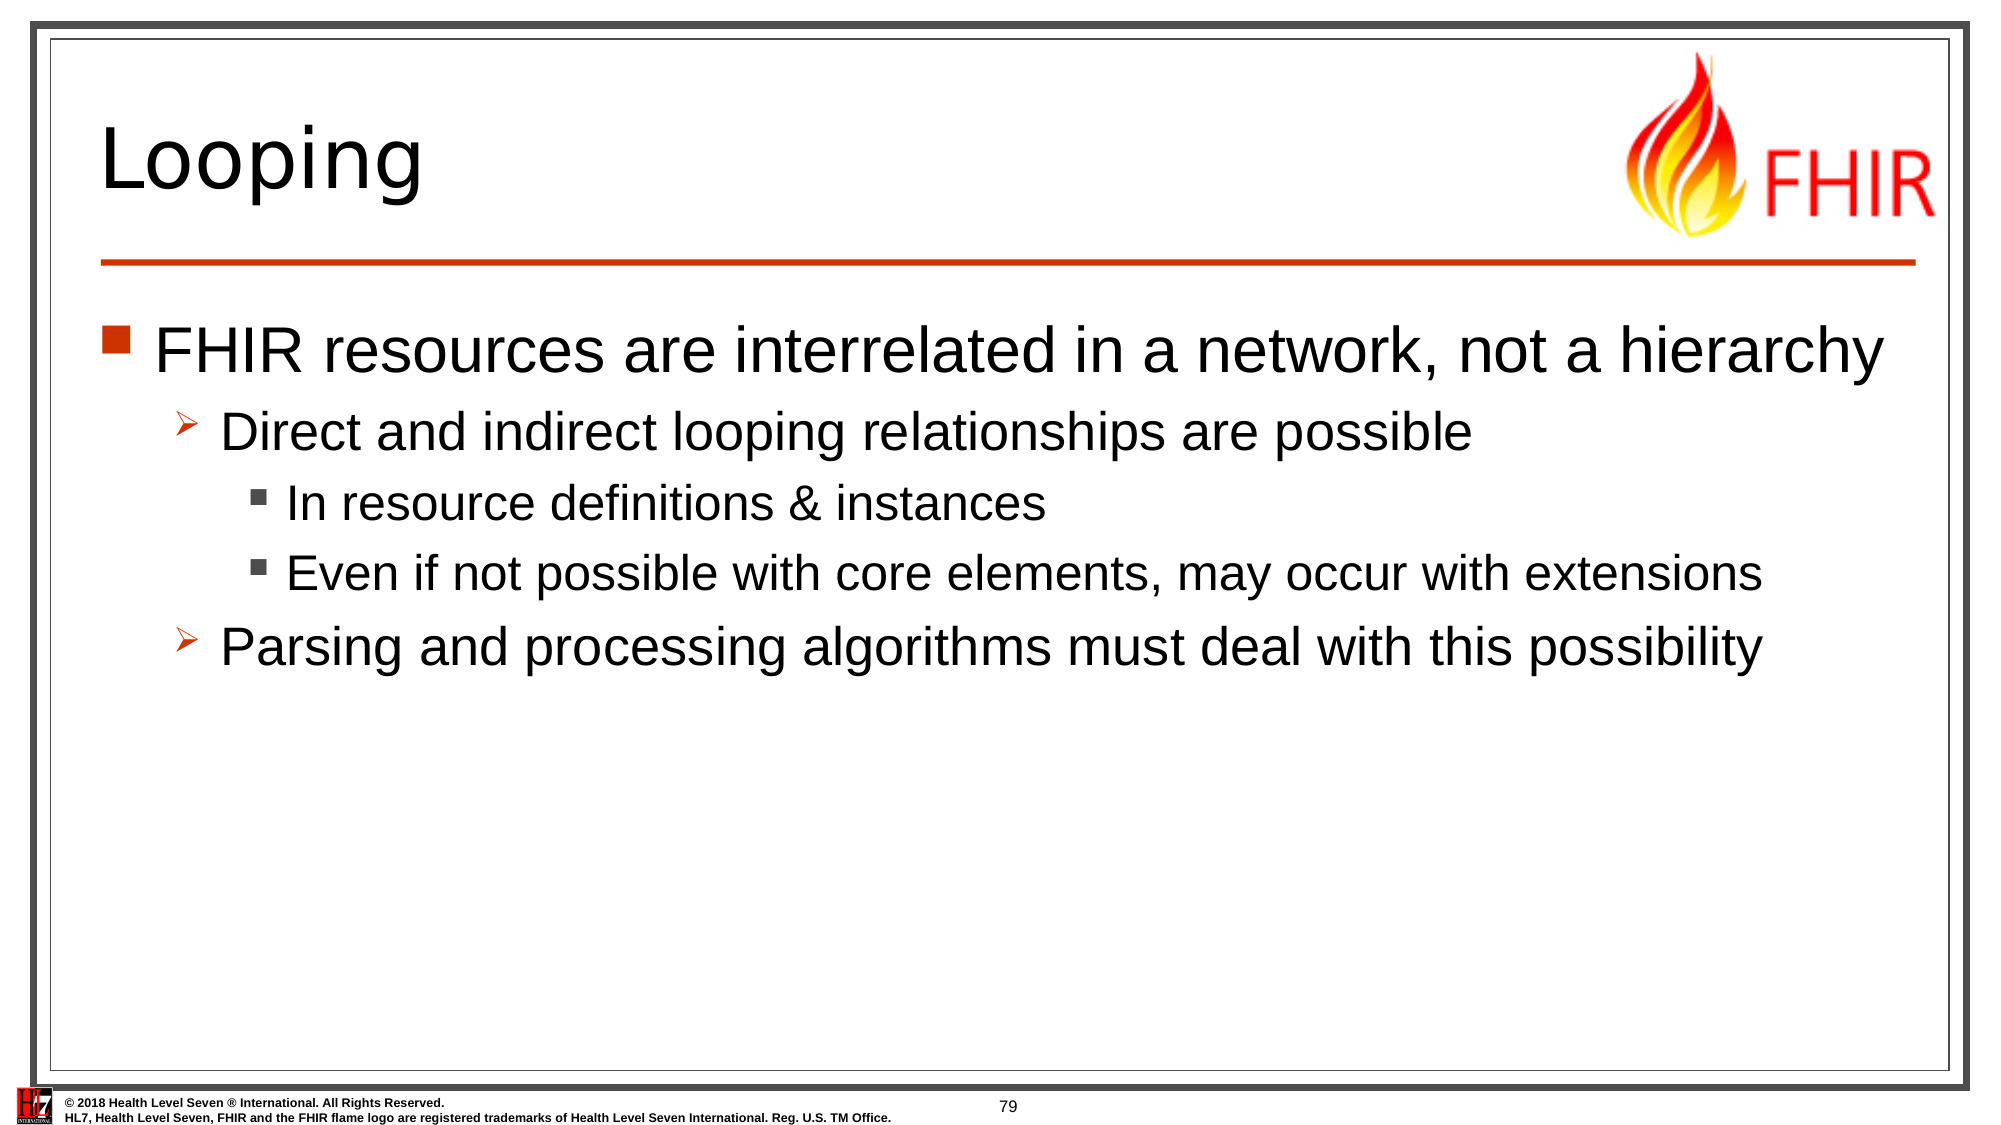

# Looping
FHIR resources are interrelated in a network, not a hierarchy
Direct and indirect looping relationships are possible
In resource definitions & instances
Even if not possible with core elements, may occur with extensions
Parsing and processing algorithms must deal with this possibility
79